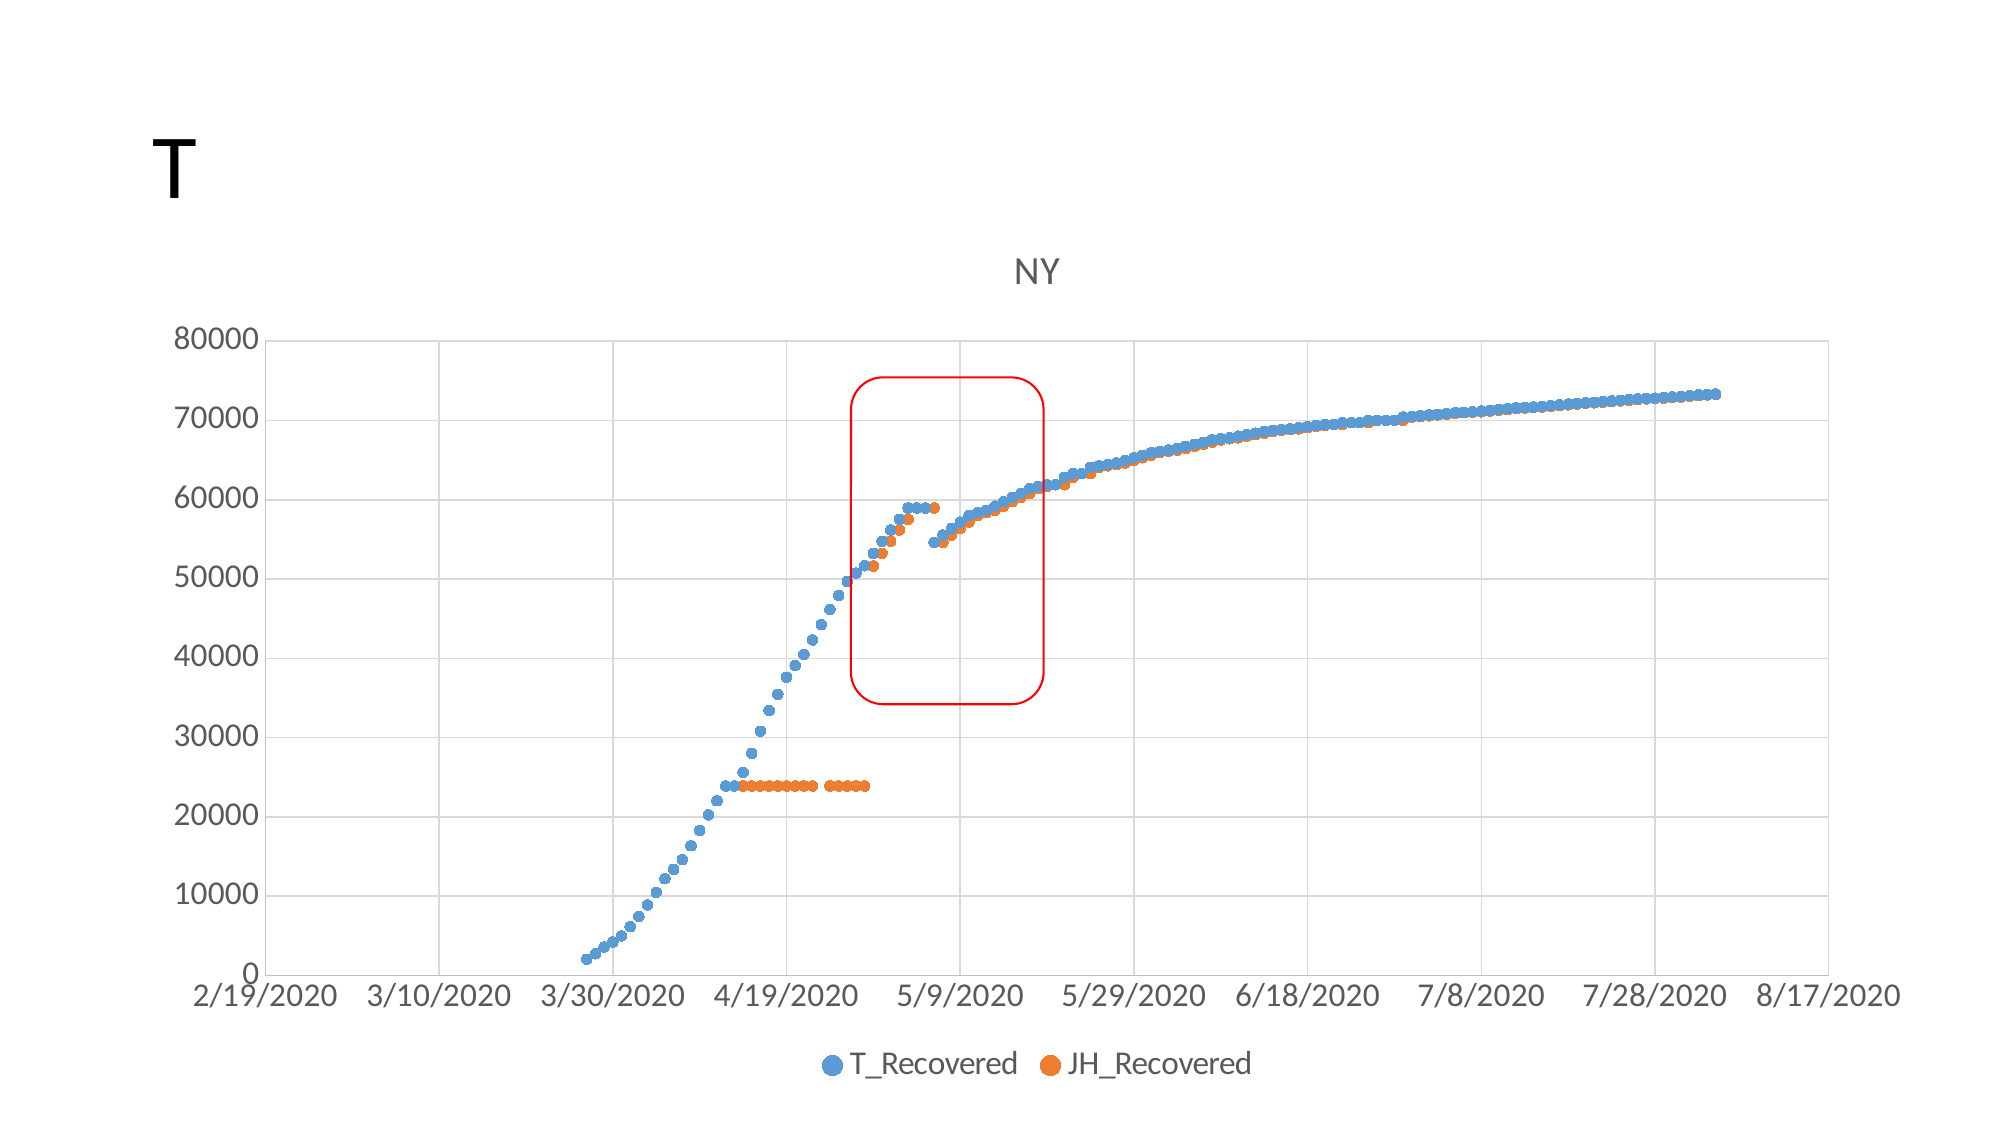

# T

### Chart: NY

| Category | T_Recovered | JH_Recovered |
|---|---|---|